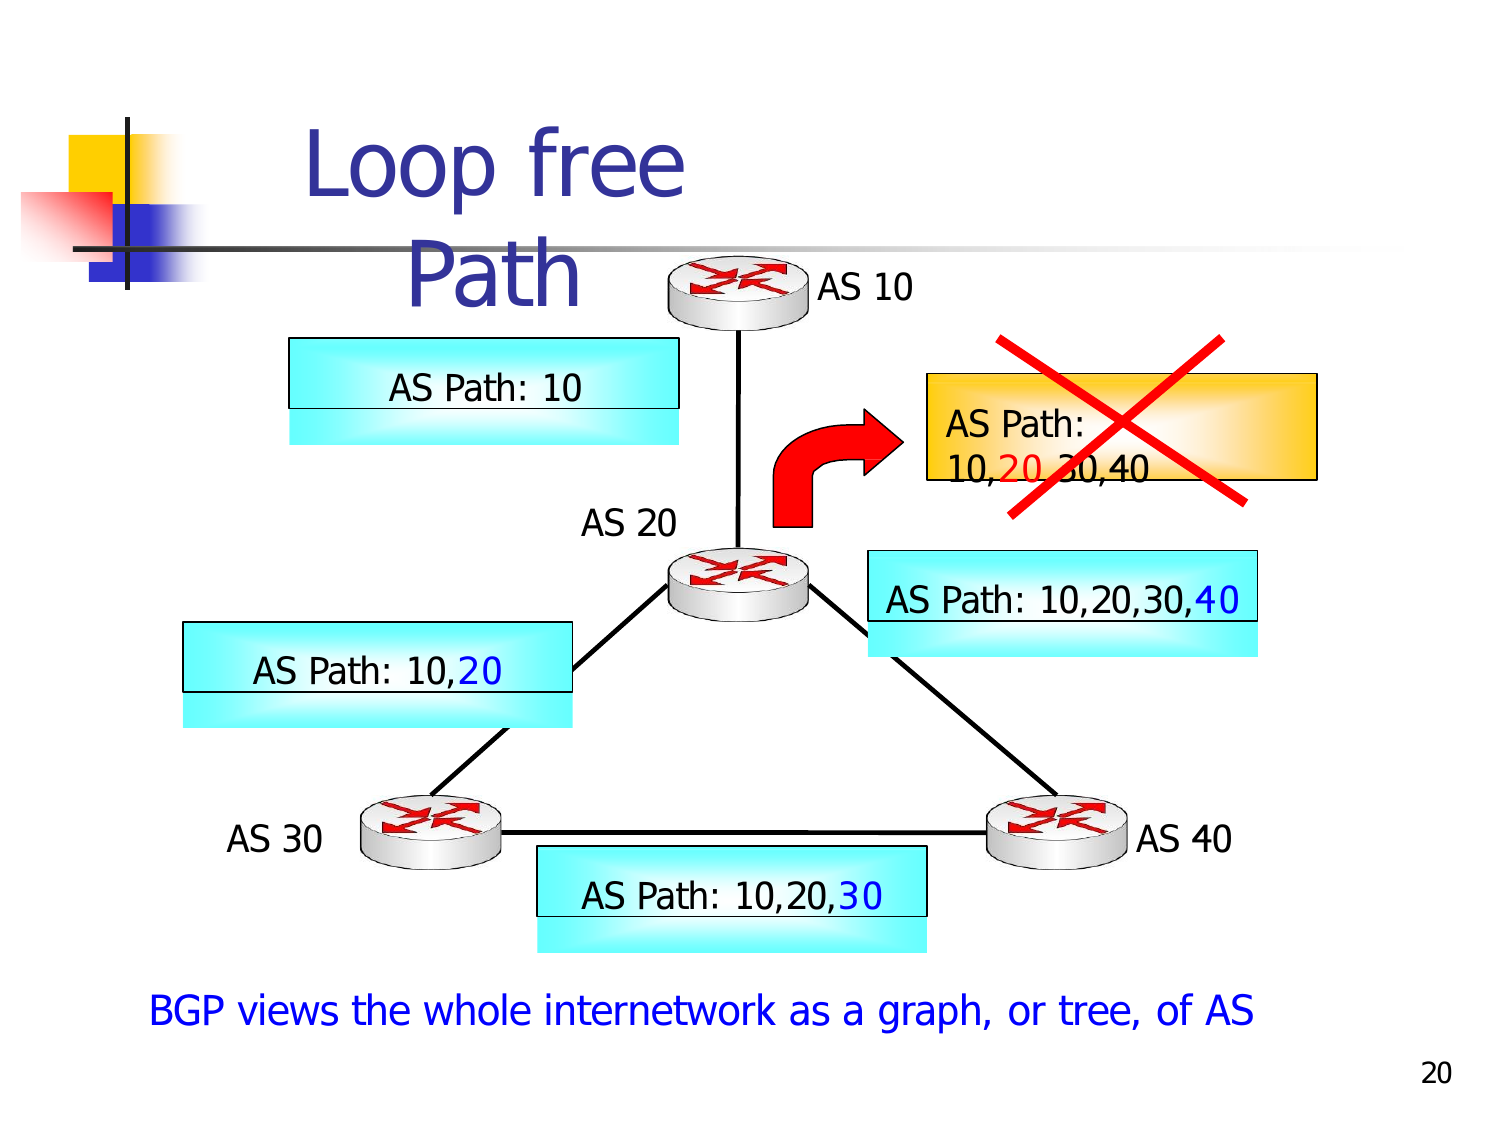

# Loop free Path

AS 10

AS Path: 10

AS Path: 10,20,30,40

AS 20

AS Path: 10,20,30,40

AS Path: 10,20

AS 30
AS 40

AS Path: 10,20,30
BGP views the whole internetwork as a graph, or tree, of AS
20